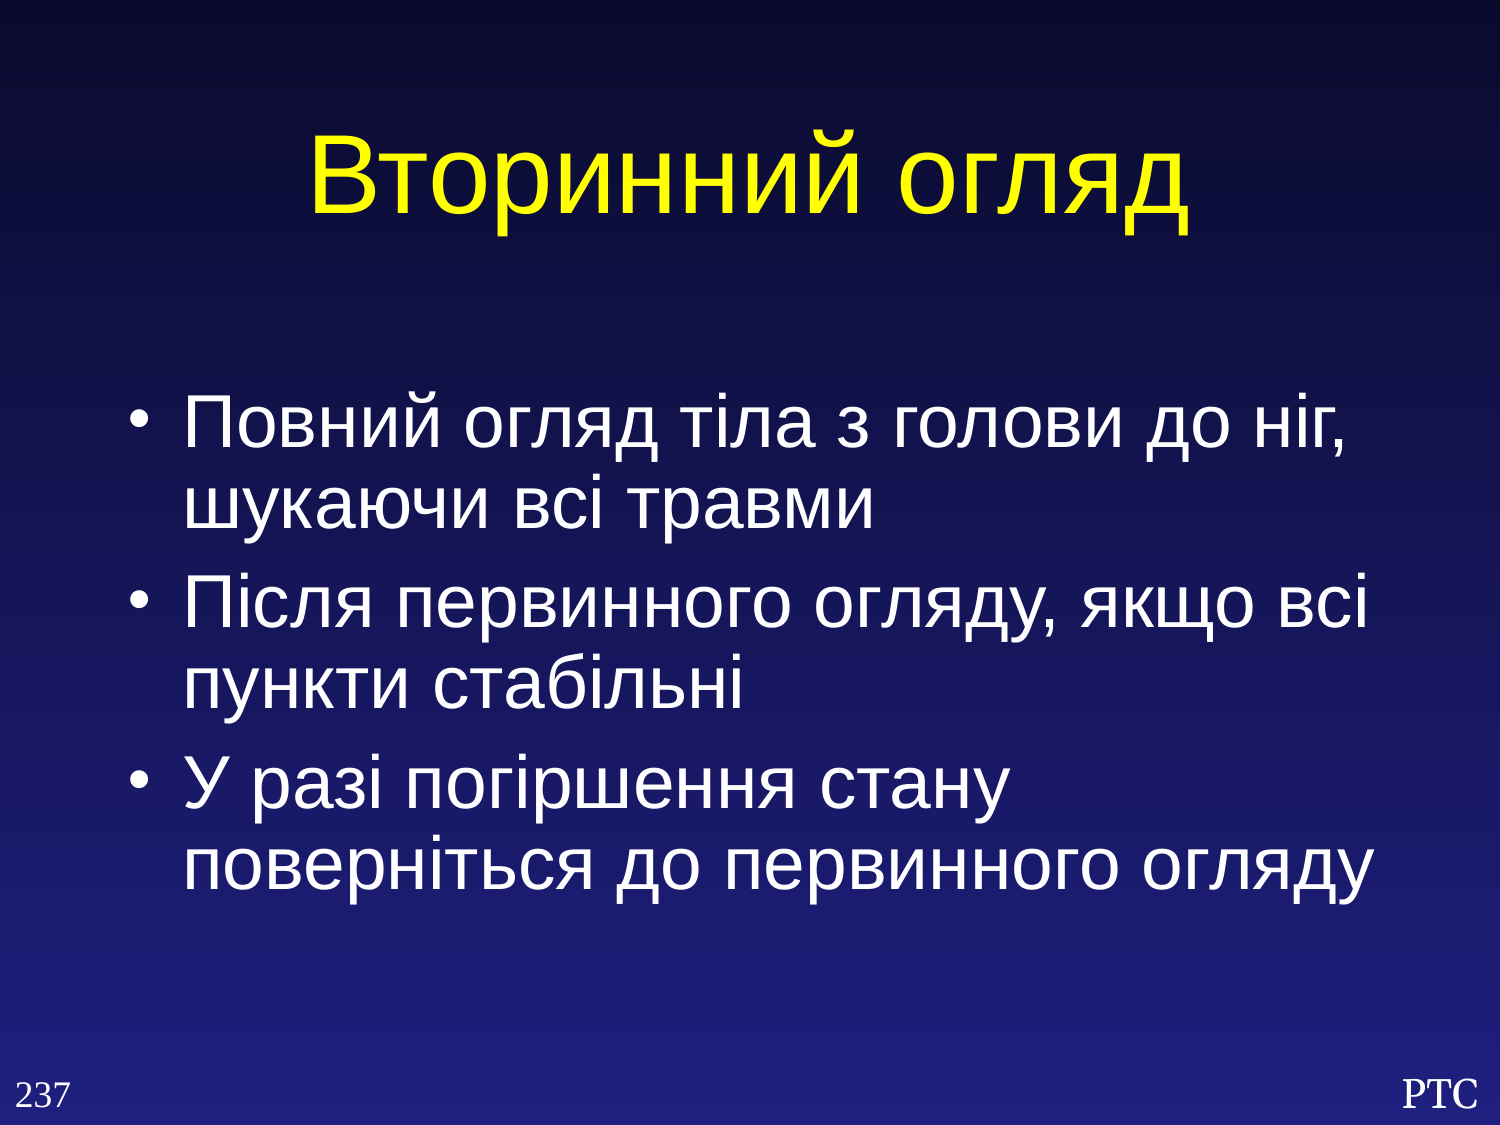

Вторинний огляд
Повний огляд тіла з голови до ніг, шукаючи всі травми
Після первинного огляду, якщо всі пункти стабільні
У разі погіршення стану поверніться до первинного огляду
237